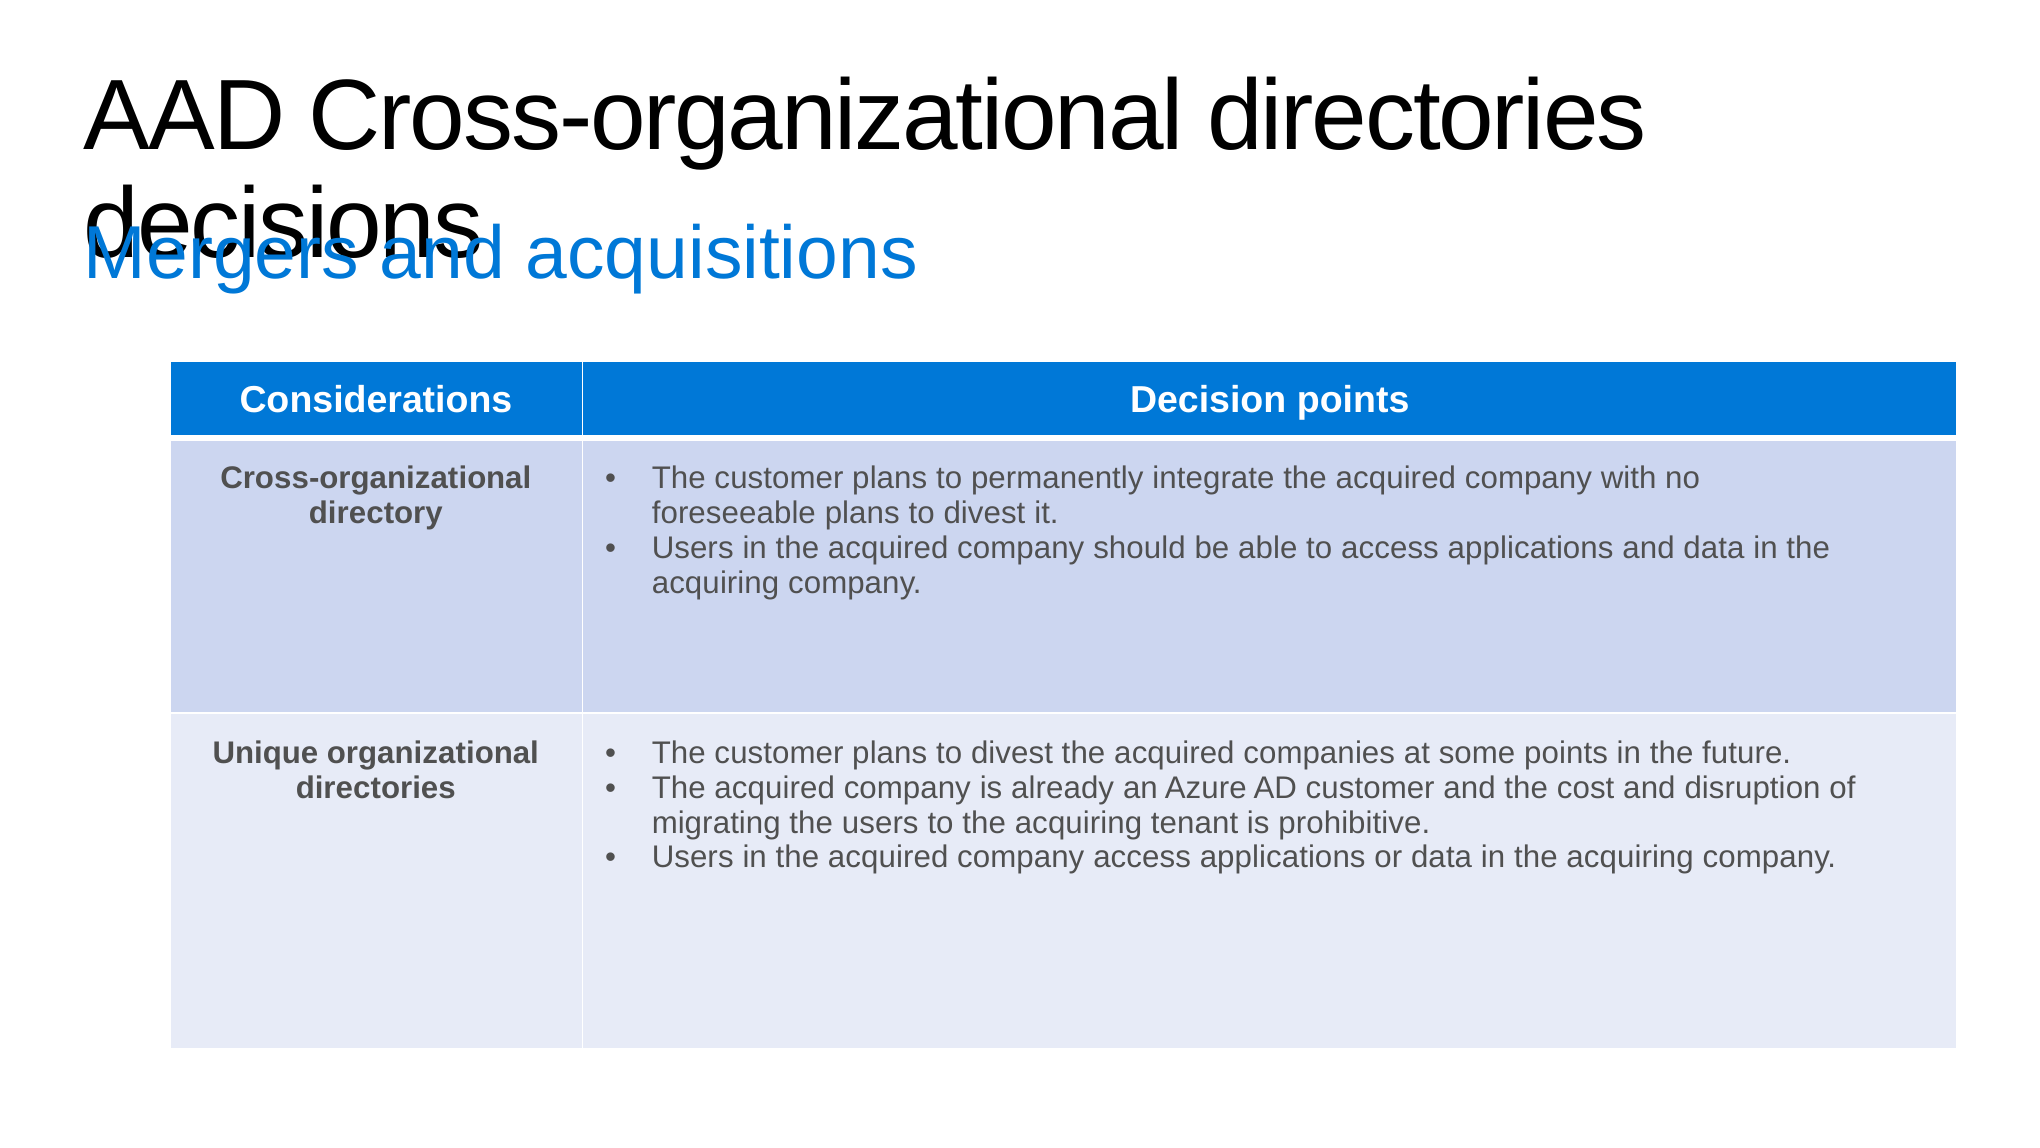

# AAD Cross-organizational directories decisions
Mergers and acquisitions
| Considerations | Decision points |
| --- | --- |
| Cross-organizational directory | The customer plans to permanently integrate the acquired company with no foreseeable plans to divest it. Users in the acquired company should be able to access applications and data in the acquiring company. |
| Unique organizational directories | The customer plans to divest the acquired companies at some points in the future. The acquired company is already an Azure AD customer and the cost and disruption of migrating the users to the acquiring tenant is prohibitive. Users in the acquired company access applications or data in the acquiring company. |